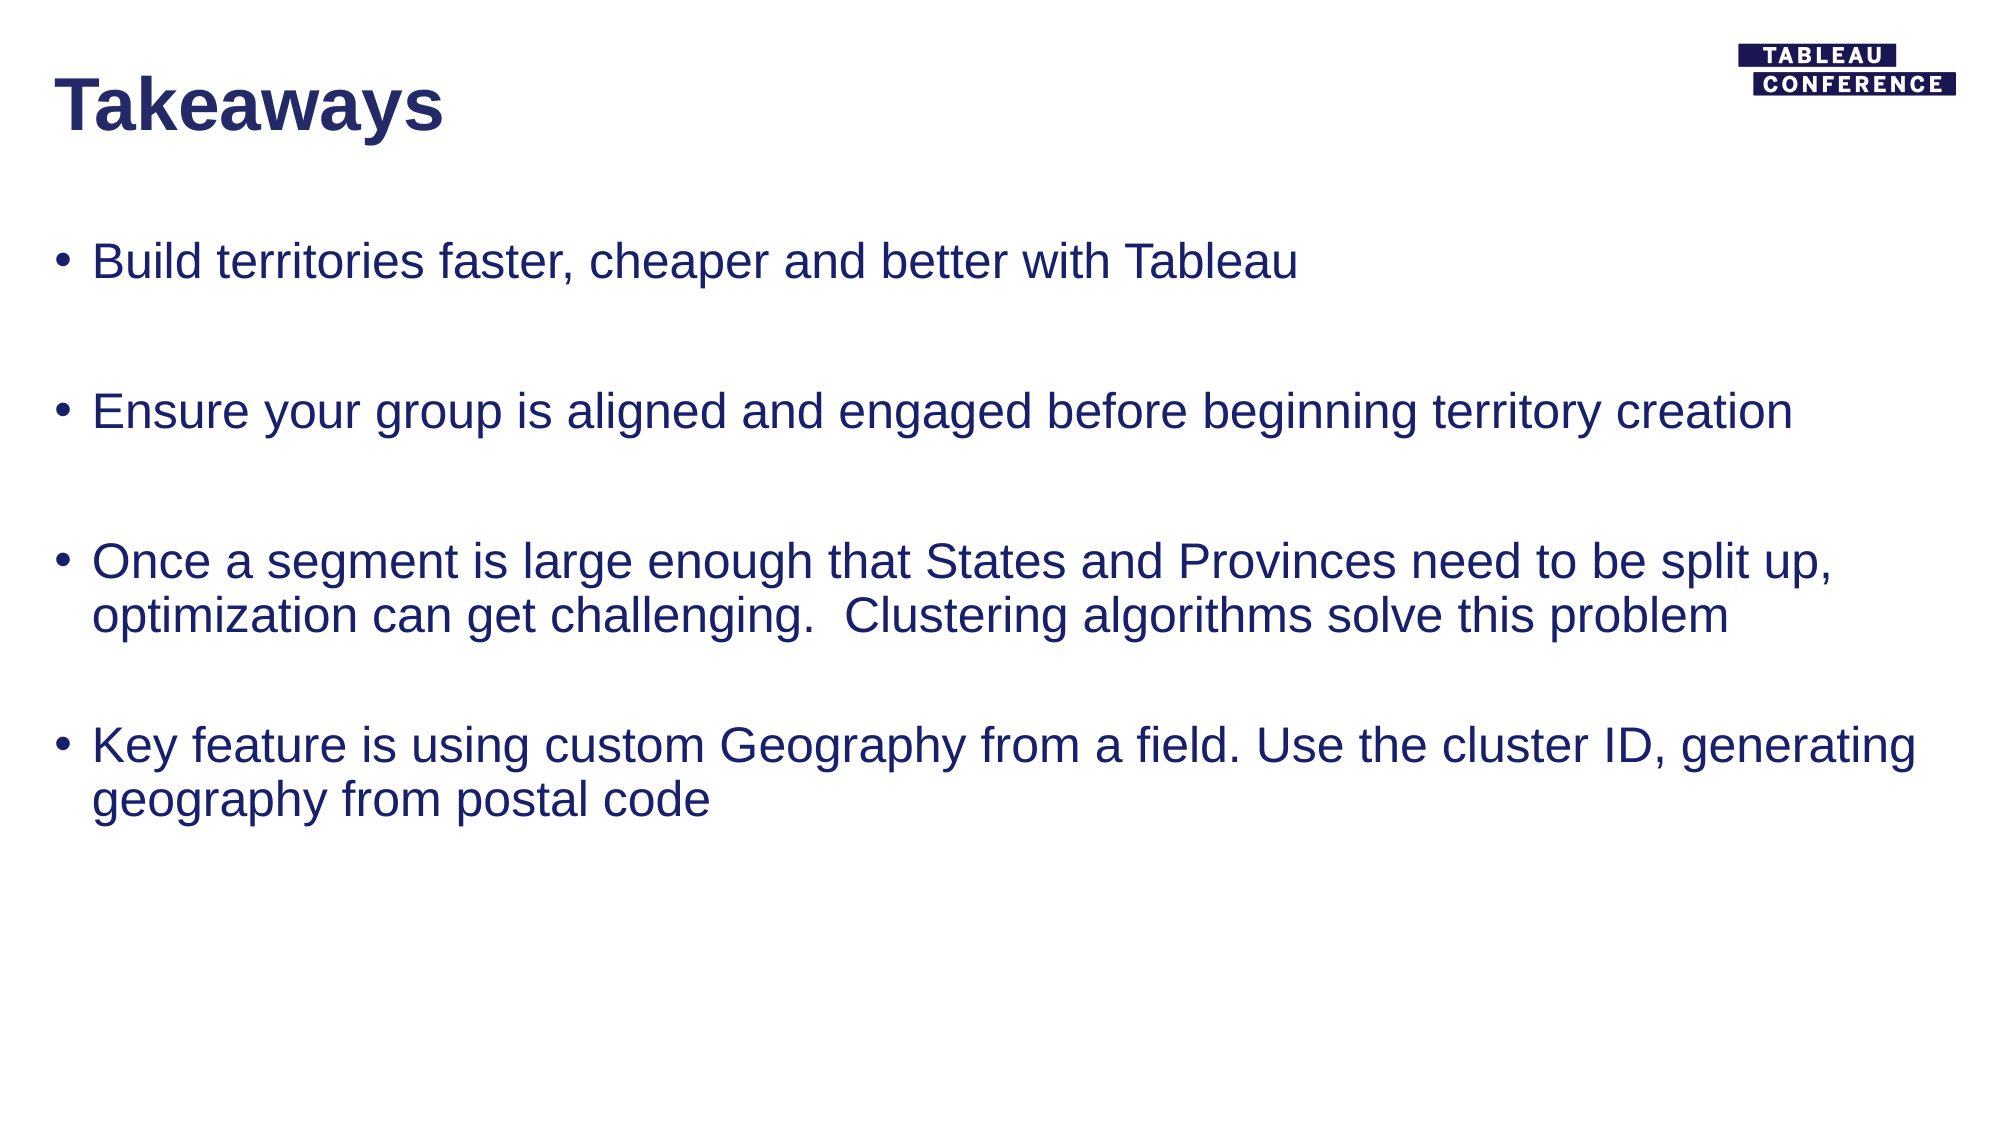

# Takeaways
Build territories faster, cheaper and better with Tableau

Ensure your group is aligned and engaged before beginning territory creation

Once a segment is large enough that States and Provinces need to be split up, optimization can get challenging.  Clustering algorithms solve this problem

Key feature is using custom Geography from a field. Use the cluster ID, generating geography from postal code